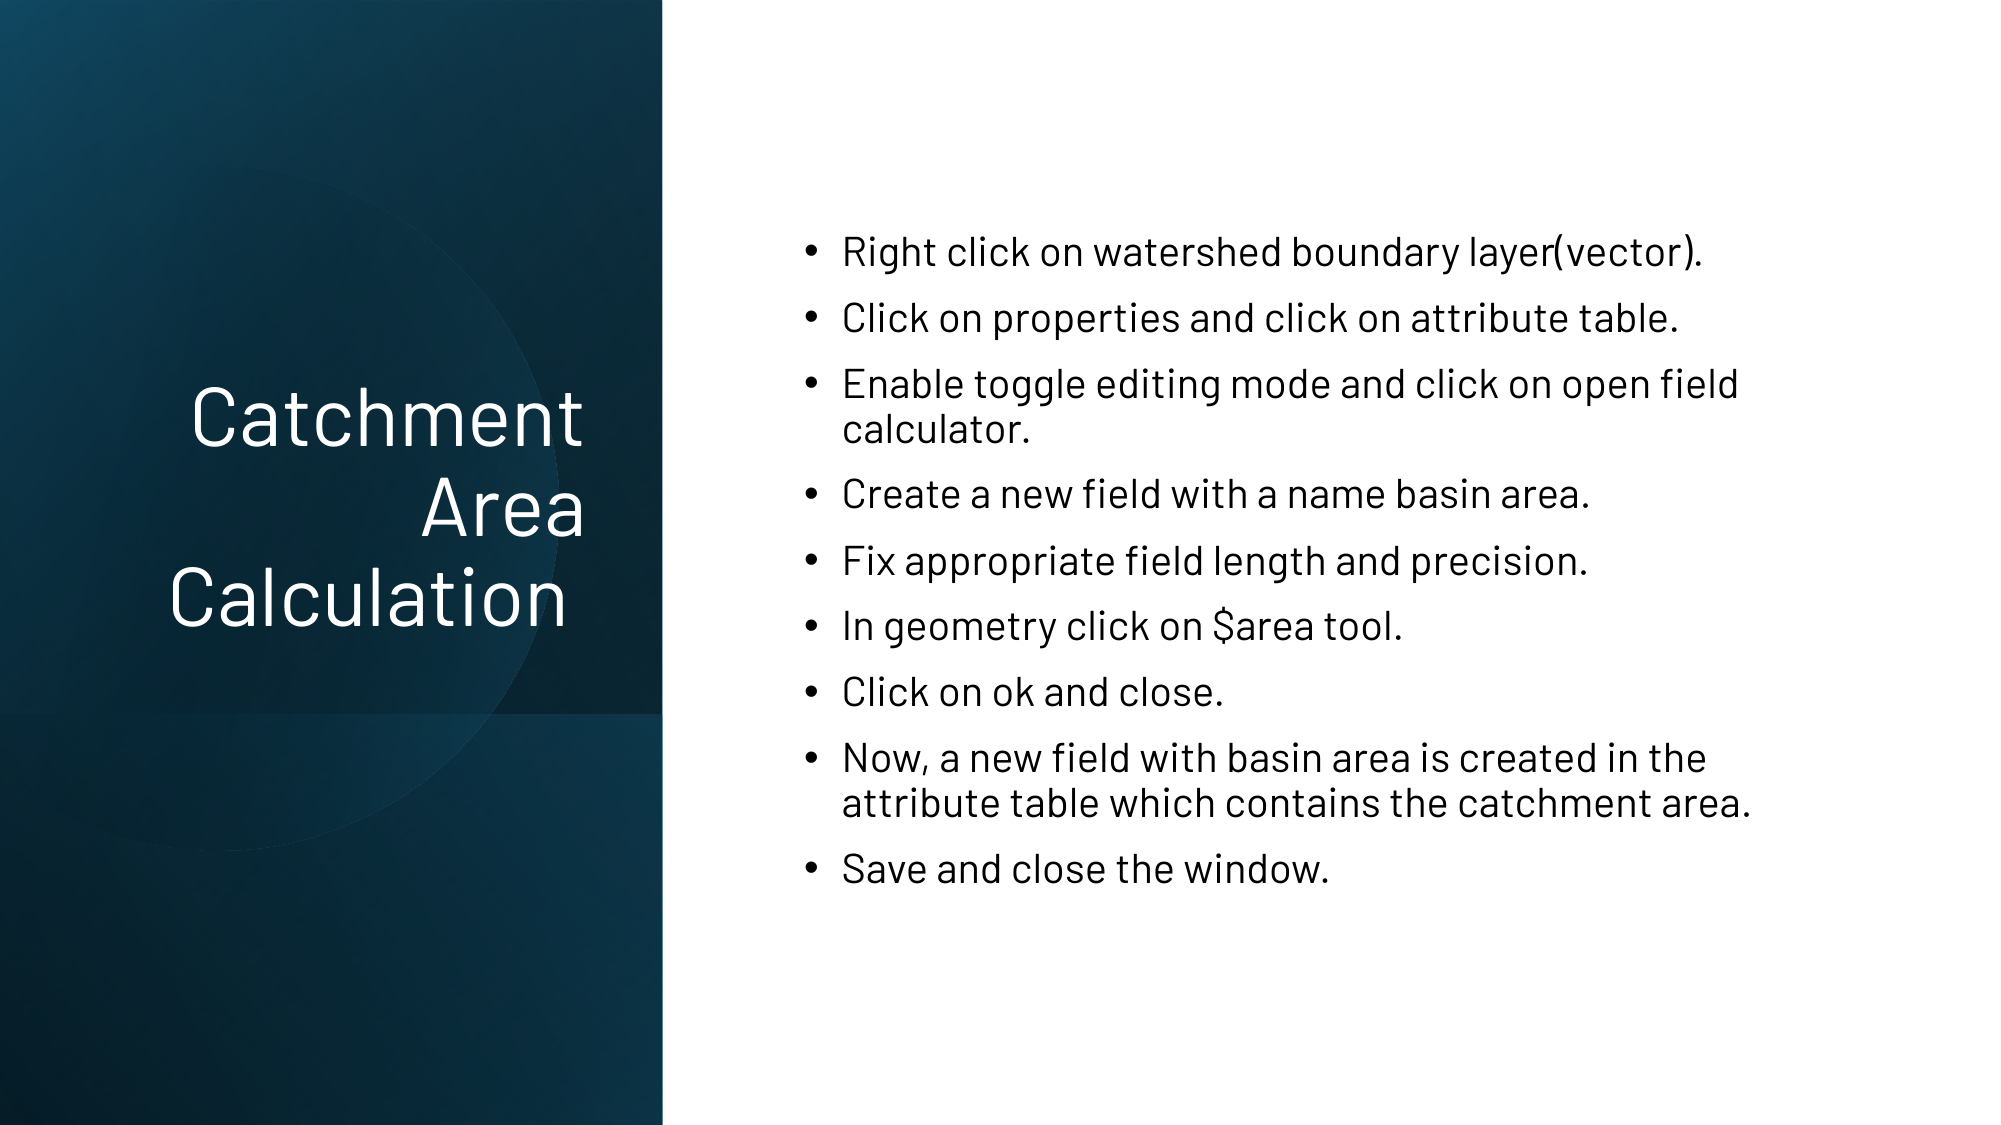

# Catchment Area Calculation
Right click on watershed boundary layer(vector).
Click on properties and click on attribute table.
Enable toggle editing mode and click on open field calculator.
Create a new field with a name basin area.
Fix appropriate field length and precision.
In geometry click on $area tool.
Click on ok and close.
Now, a new field with basin area is created in the attribute table which contains the catchment area.
Save and close the window.

29